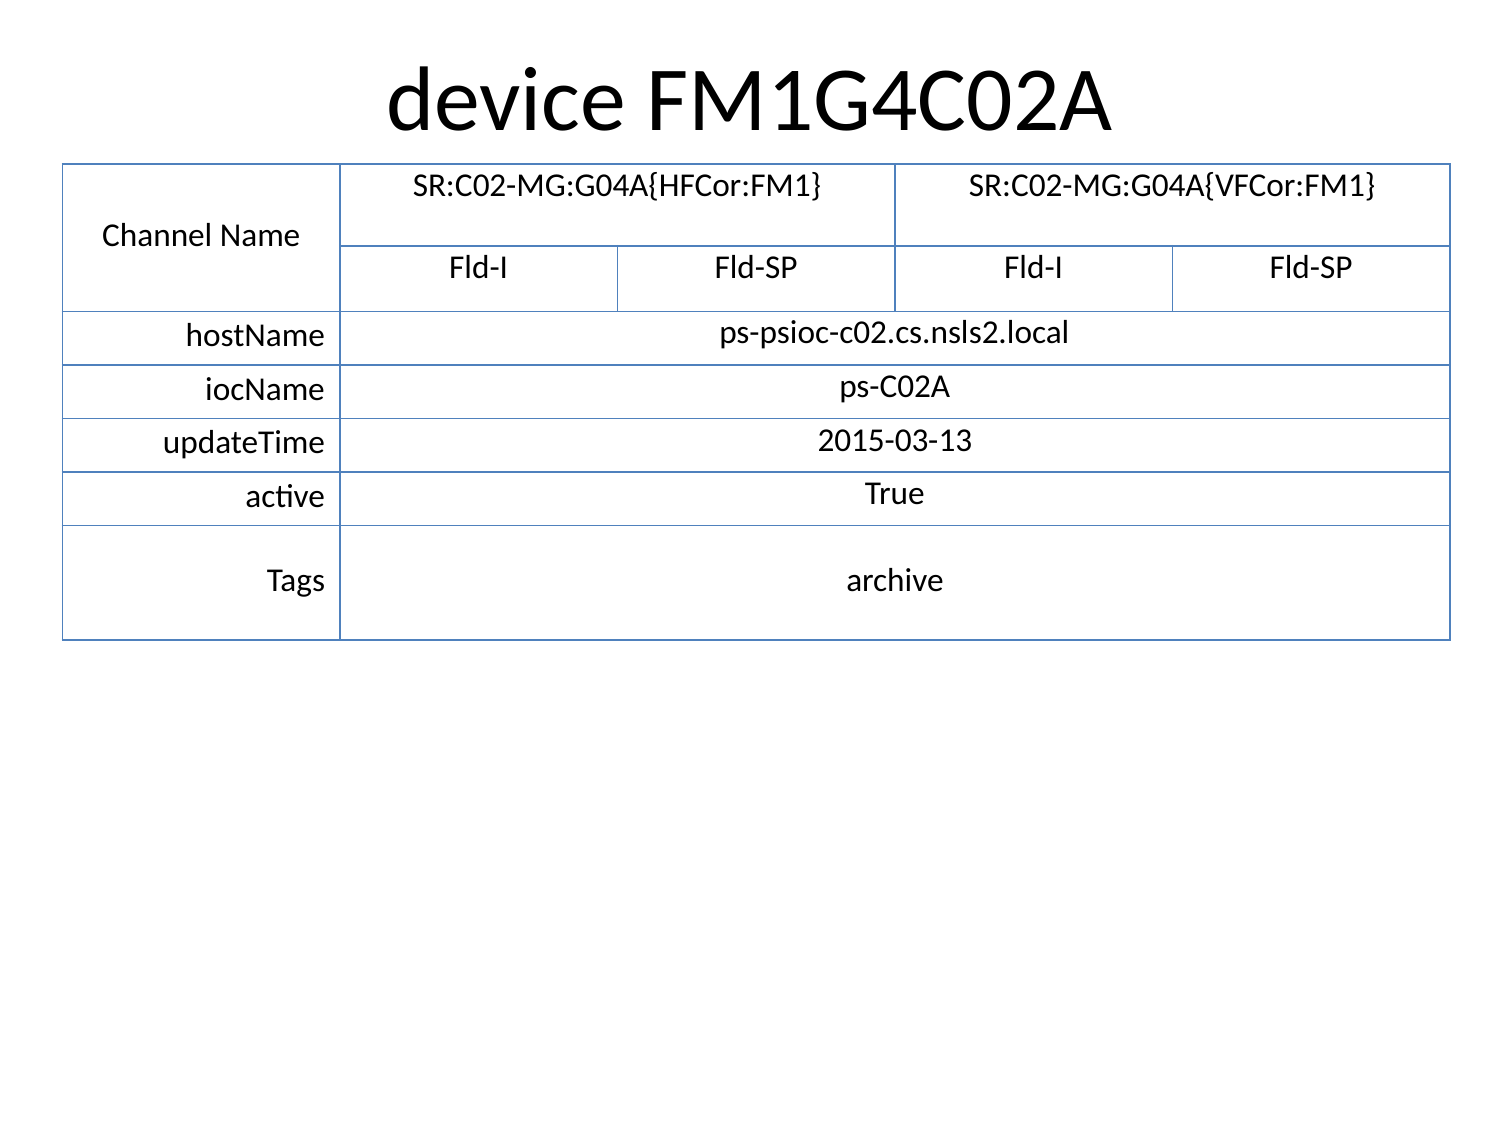

# device FM1G4C02A
| Channel Name | SR:C02-MG:G04A{HFCor:FM1} |  | SR:C02-MG:G04A{VFCor:FM1} |  |
| --- | --- | --- | --- | --- |
|  | Fld-I | Fld-SP | Fld-I | Fld-SP |
| hostName | ps-psioc-c02.cs.nsls2.local |  |  |  |
| iocName | ps-C02A |  |  |  |
| updateTime | 2015-03-13 |  |  |  |
| active | True |  |  |  |
| Tags | archive |  |  |  |